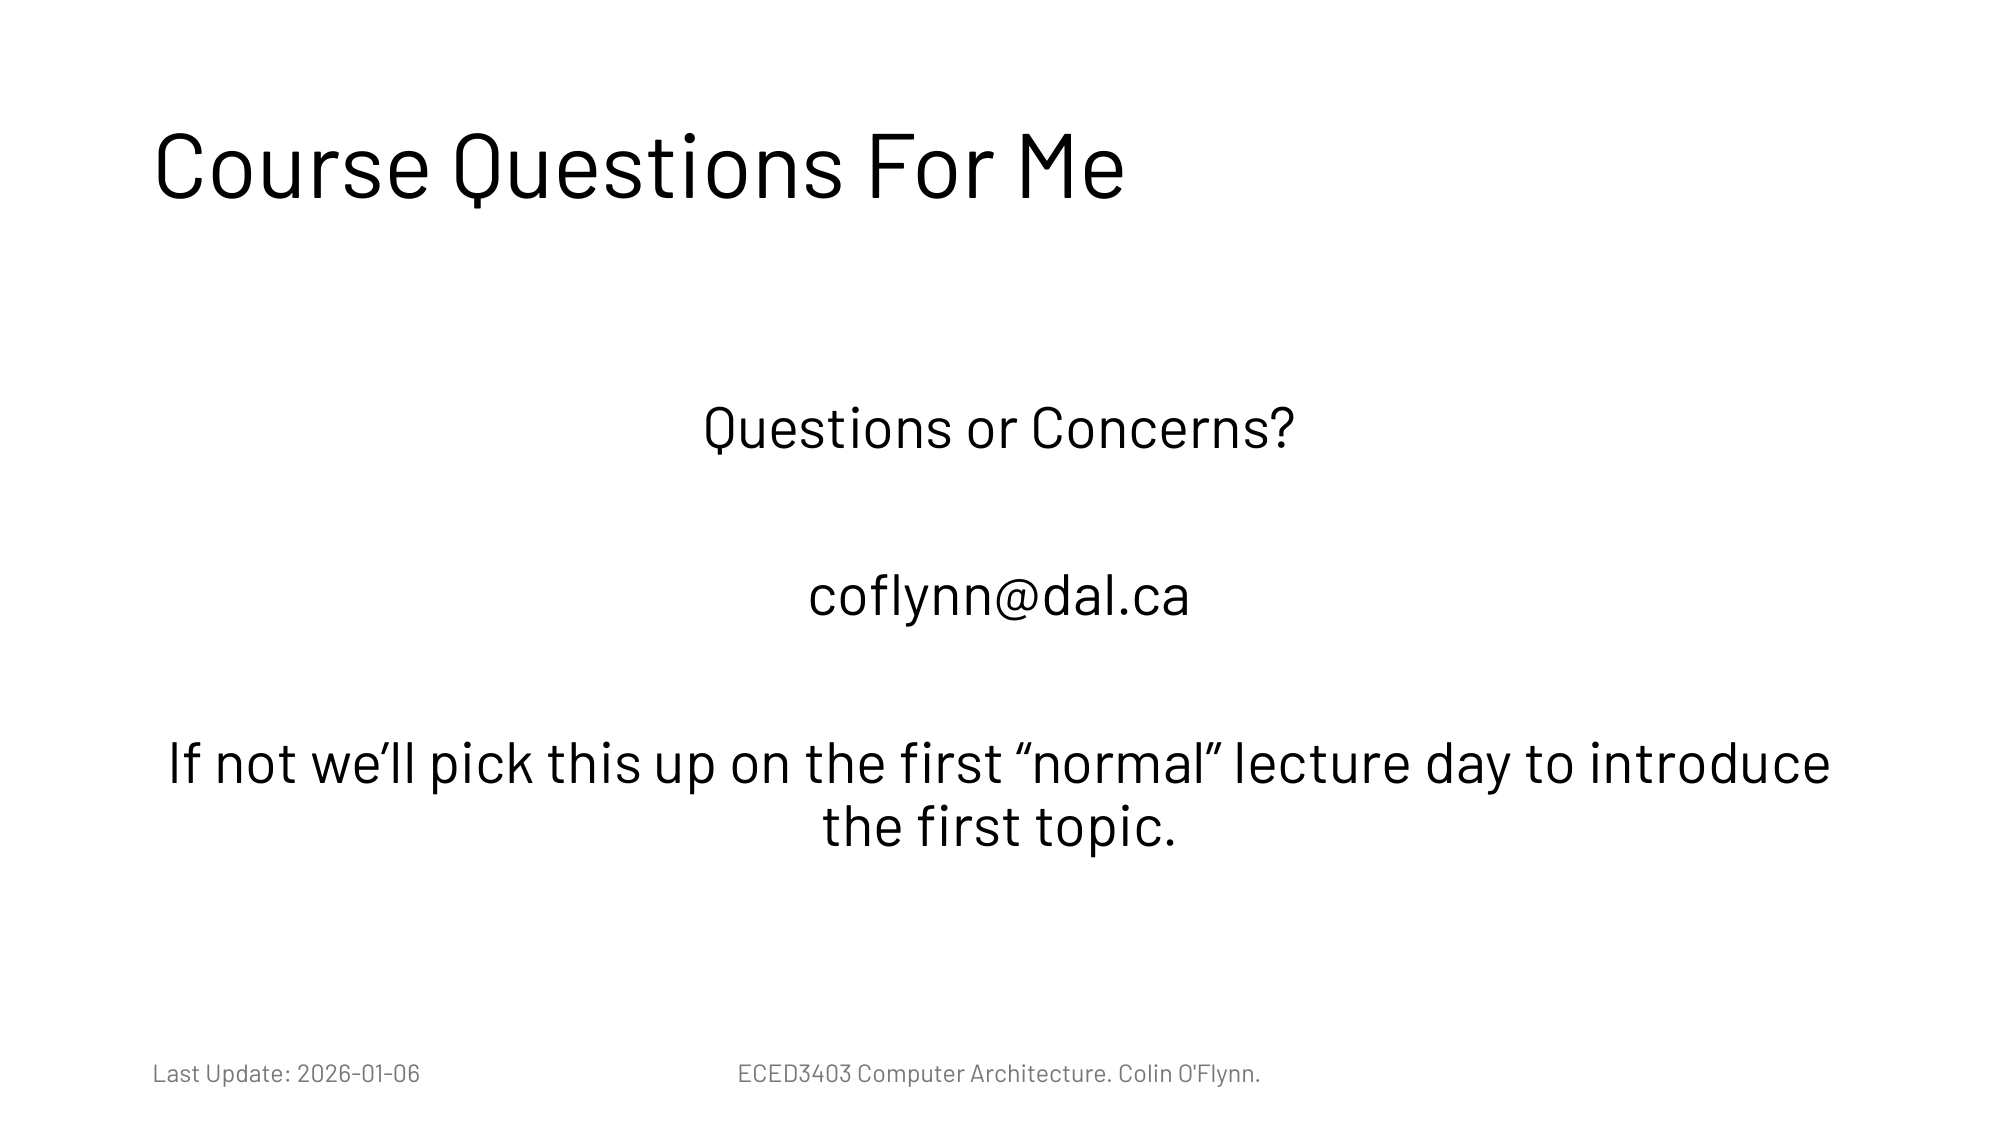

# Course Questions For Me

Questions or Concerns?

coflynn@dal.ca

If not we’ll pick this up on the first “normal” lecture day to introduce the first topic.
Last Update: 2026-01-06
ECED3403 Computer Architecture. Colin O'Flynn.